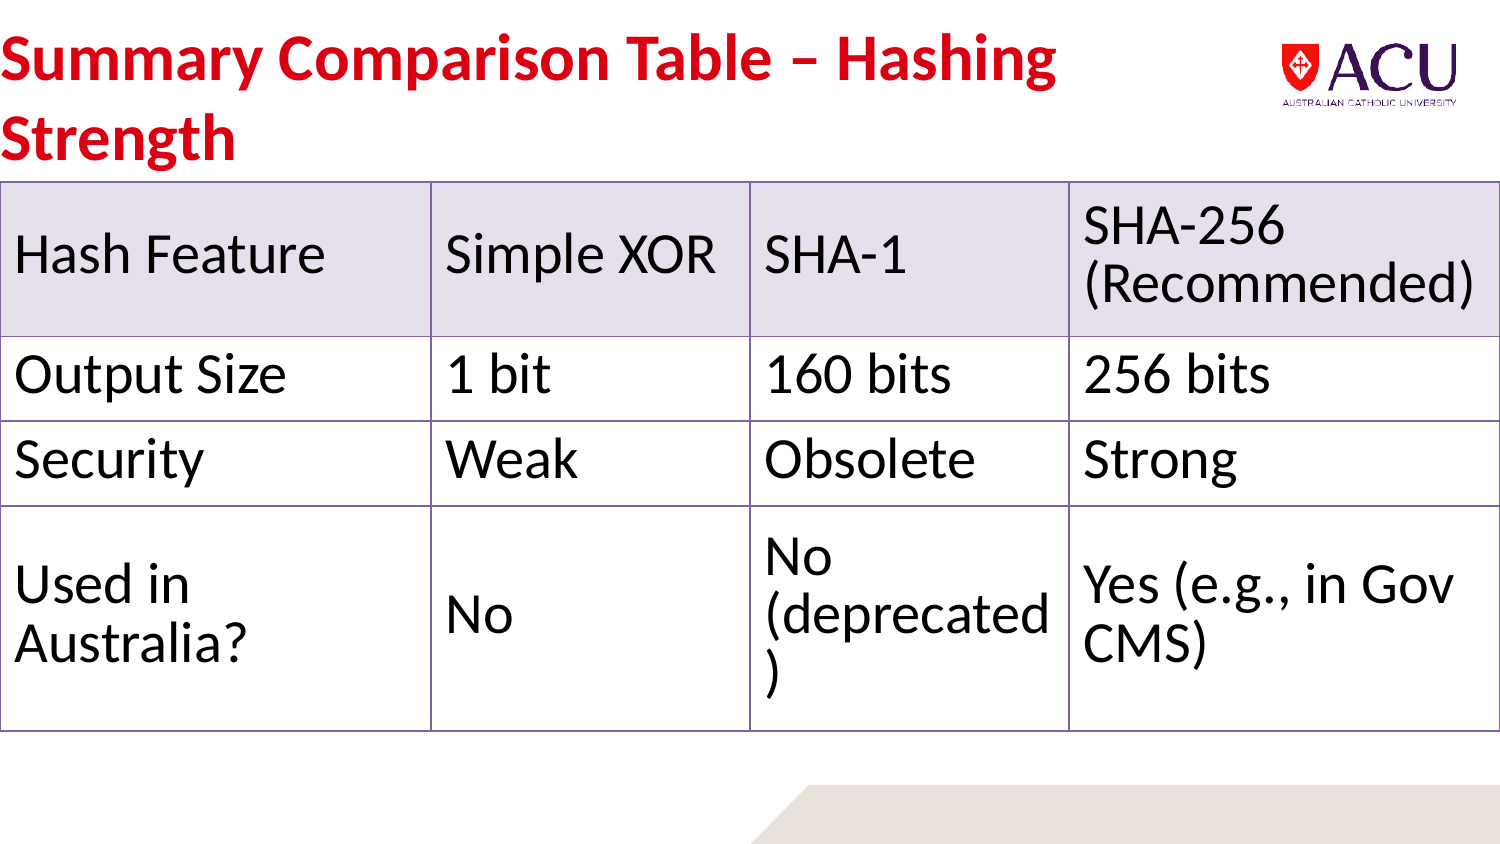

# Summary Comparison Table – Hashing Strength
| Hash Feature | Simple XOR | SHA-1 | SHA-256 (Recommended) |
| --- | --- | --- | --- |
| Output Size | 1 bit | 160 bits | 256 bits |
| Security | Weak | Obsolete | Strong |
| Used in Australia? | No | No (deprecated) | Yes (e.g., in Gov CMS) |